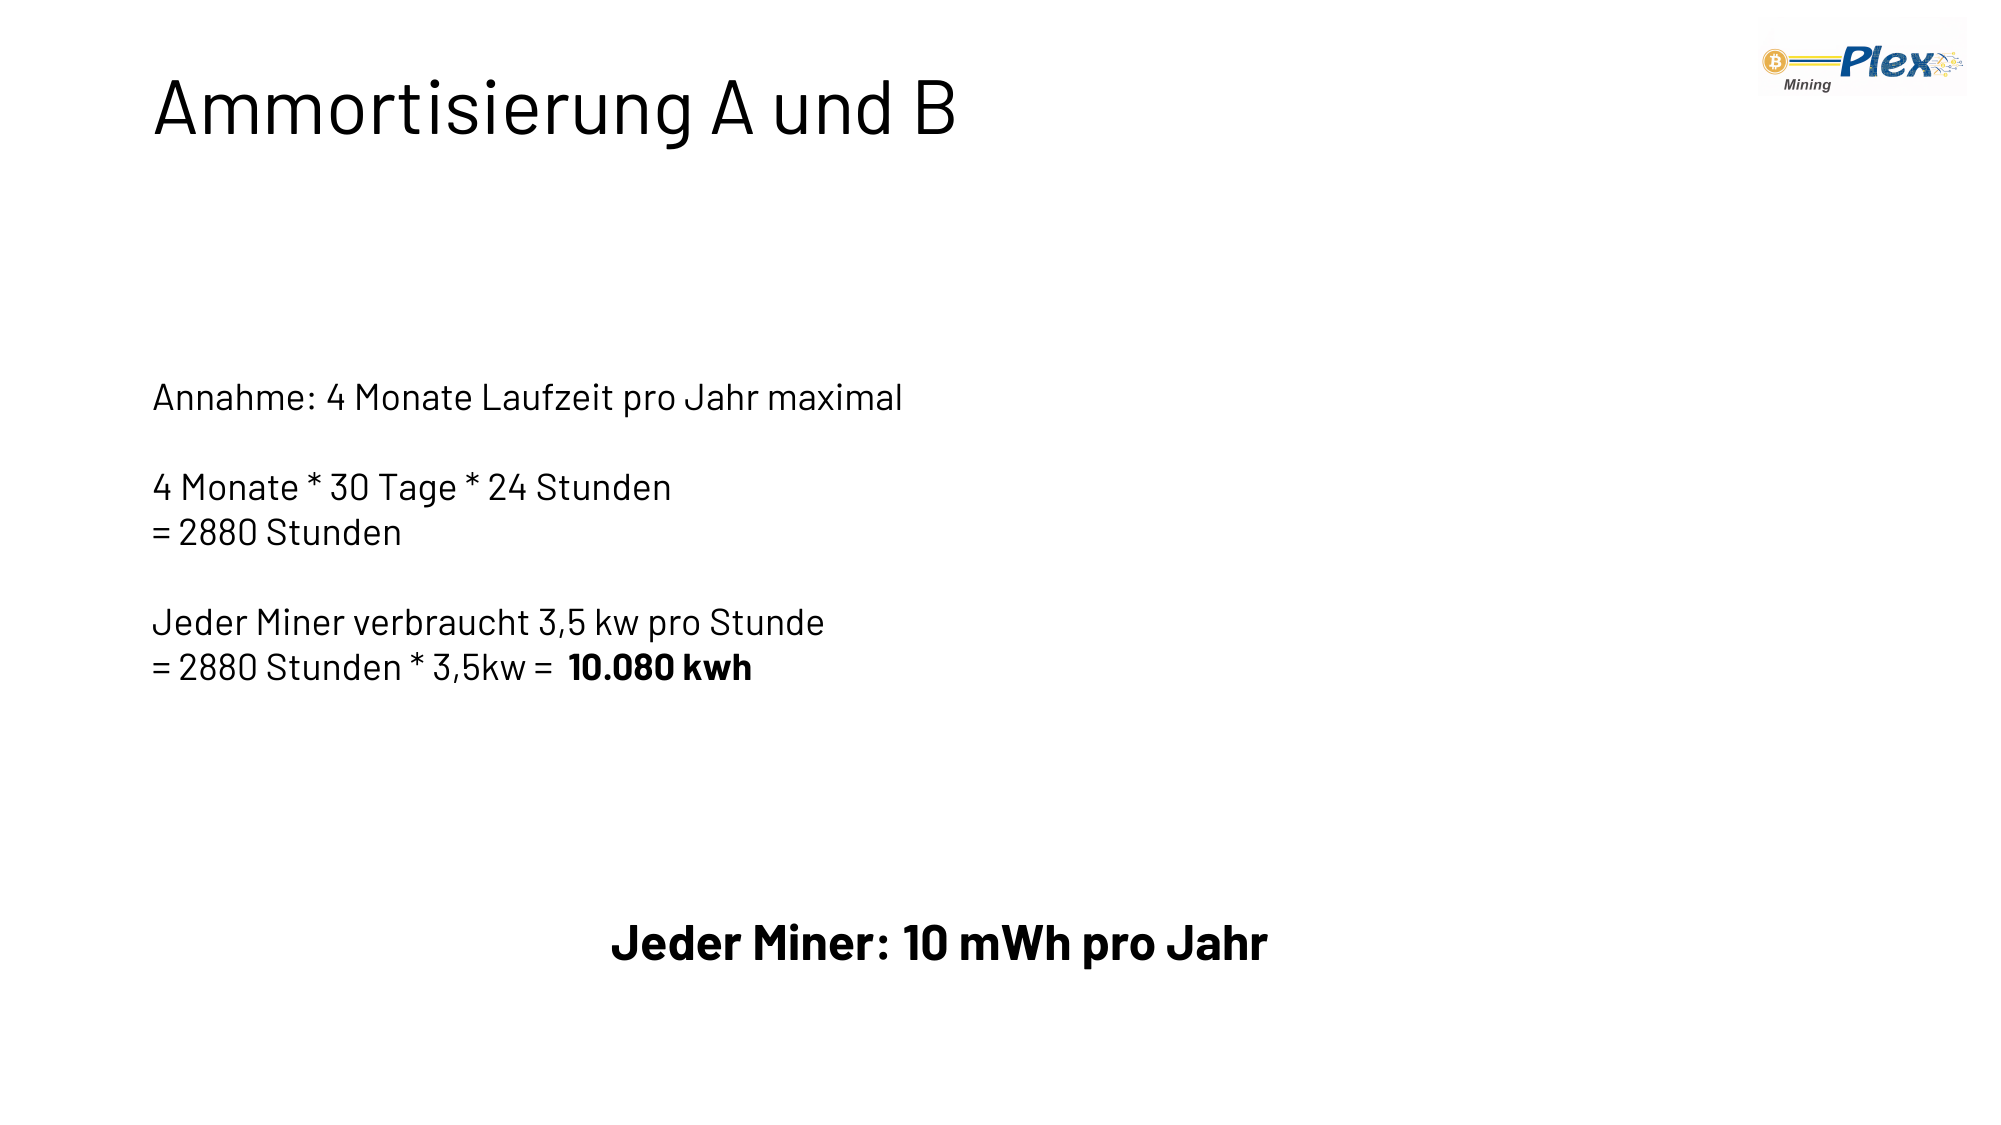

# Ammortisierung A und B
Annahme: 4 Monate Laufzeit pro Jahr maximal

4 Monate * 30 Tage * 24 Stunden
= 2880 Stunden

Jeder Miner verbraucht 3,5 kw pro Stunde
= 2880 Stunden * 3,5kw =  10.080 kwh
Jeder Miner: 10 mWh pro Jahr